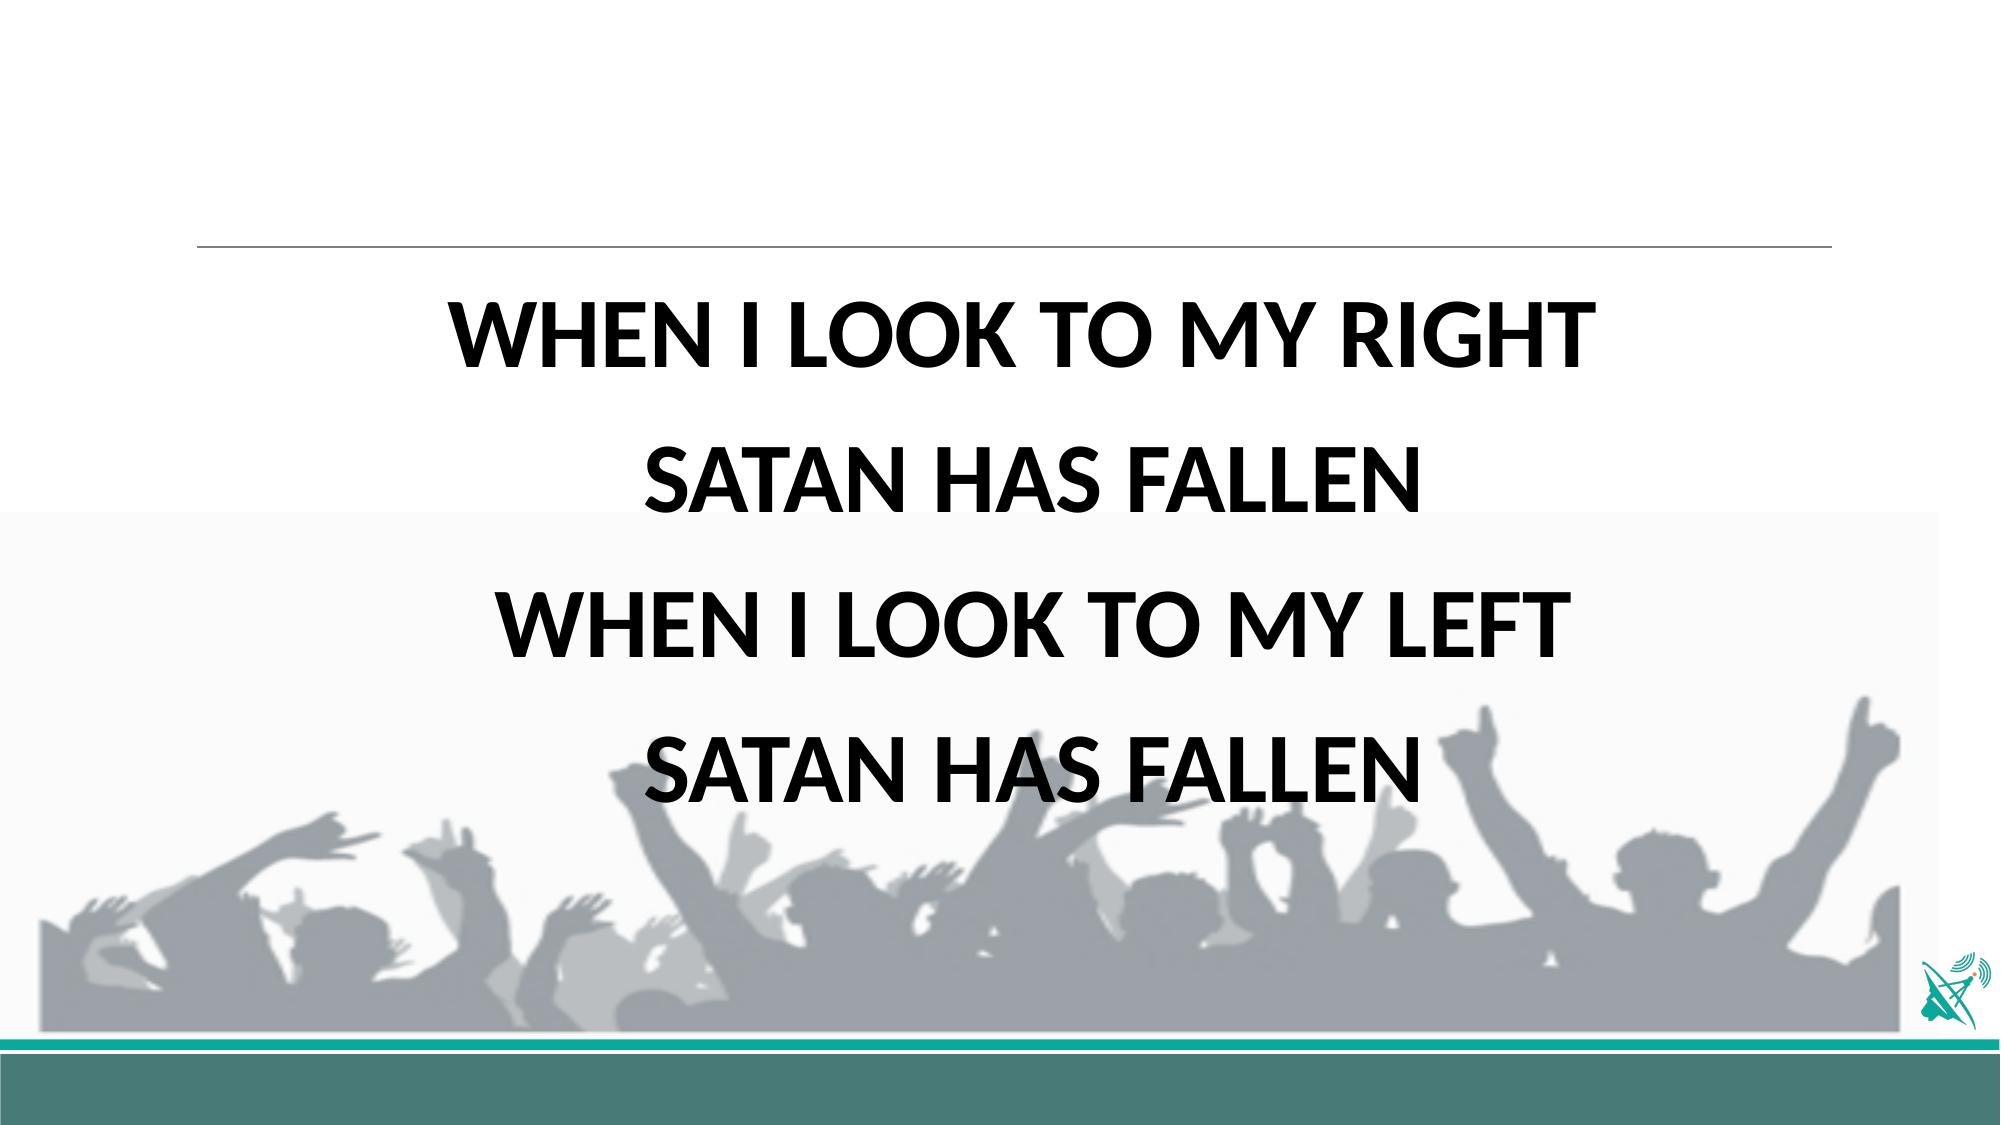

#
WHEN I LOOK TO MY RIGHT
SATAN HAS FALLEN
WHEN I LOOK TO MY LEFT
SATAN HAS FALLEN